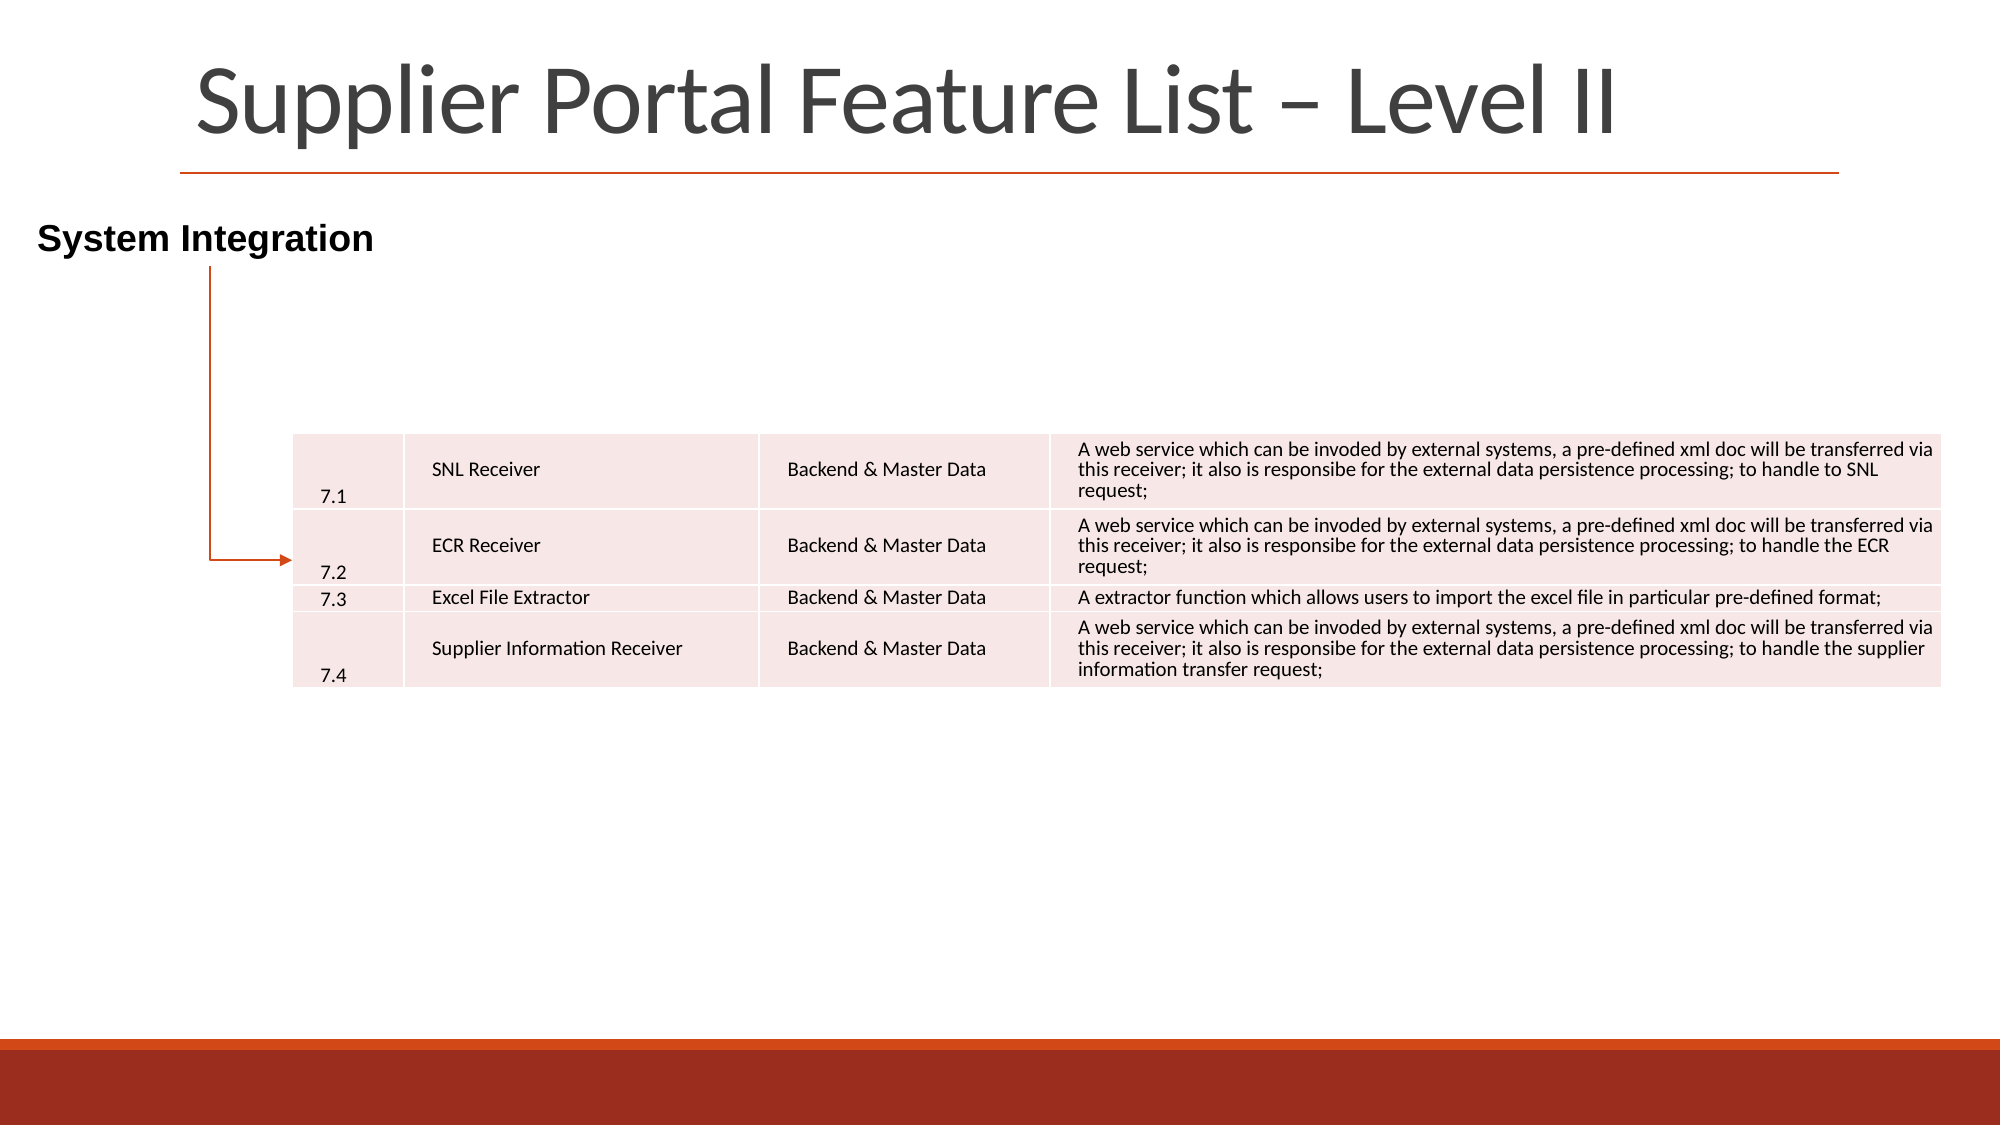

# Supplier Portal Feature List – Level II
System Integration
| 7.1 | SNL Receiver | Backend & Master Data | A web service which can be invoded by external systems, a pre-defined xml doc will be transferred via this receiver; it also is responsibe for the external data persistence processing; to handle to SNL request; |
| --- | --- | --- | --- |
| 7.2 | ECR Receiver | Backend & Master Data | A web service which can be invoded by external systems, a pre-defined xml doc will be transferred via this receiver; it also is responsibe for the external data persistence processing; to handle the ECR request; |
| 7.3 | Excel File Extractor | Backend & Master Data | A extractor function which allows users to import the excel file in particular pre-defined format; |
| 7.4 | Supplier Information Receiver | Backend & Master Data | A web service which can be invoded by external systems, a pre-defined xml doc will be transferred via this receiver; it also is responsibe for the external data persistence processing; to handle the supplier information transfer request; |